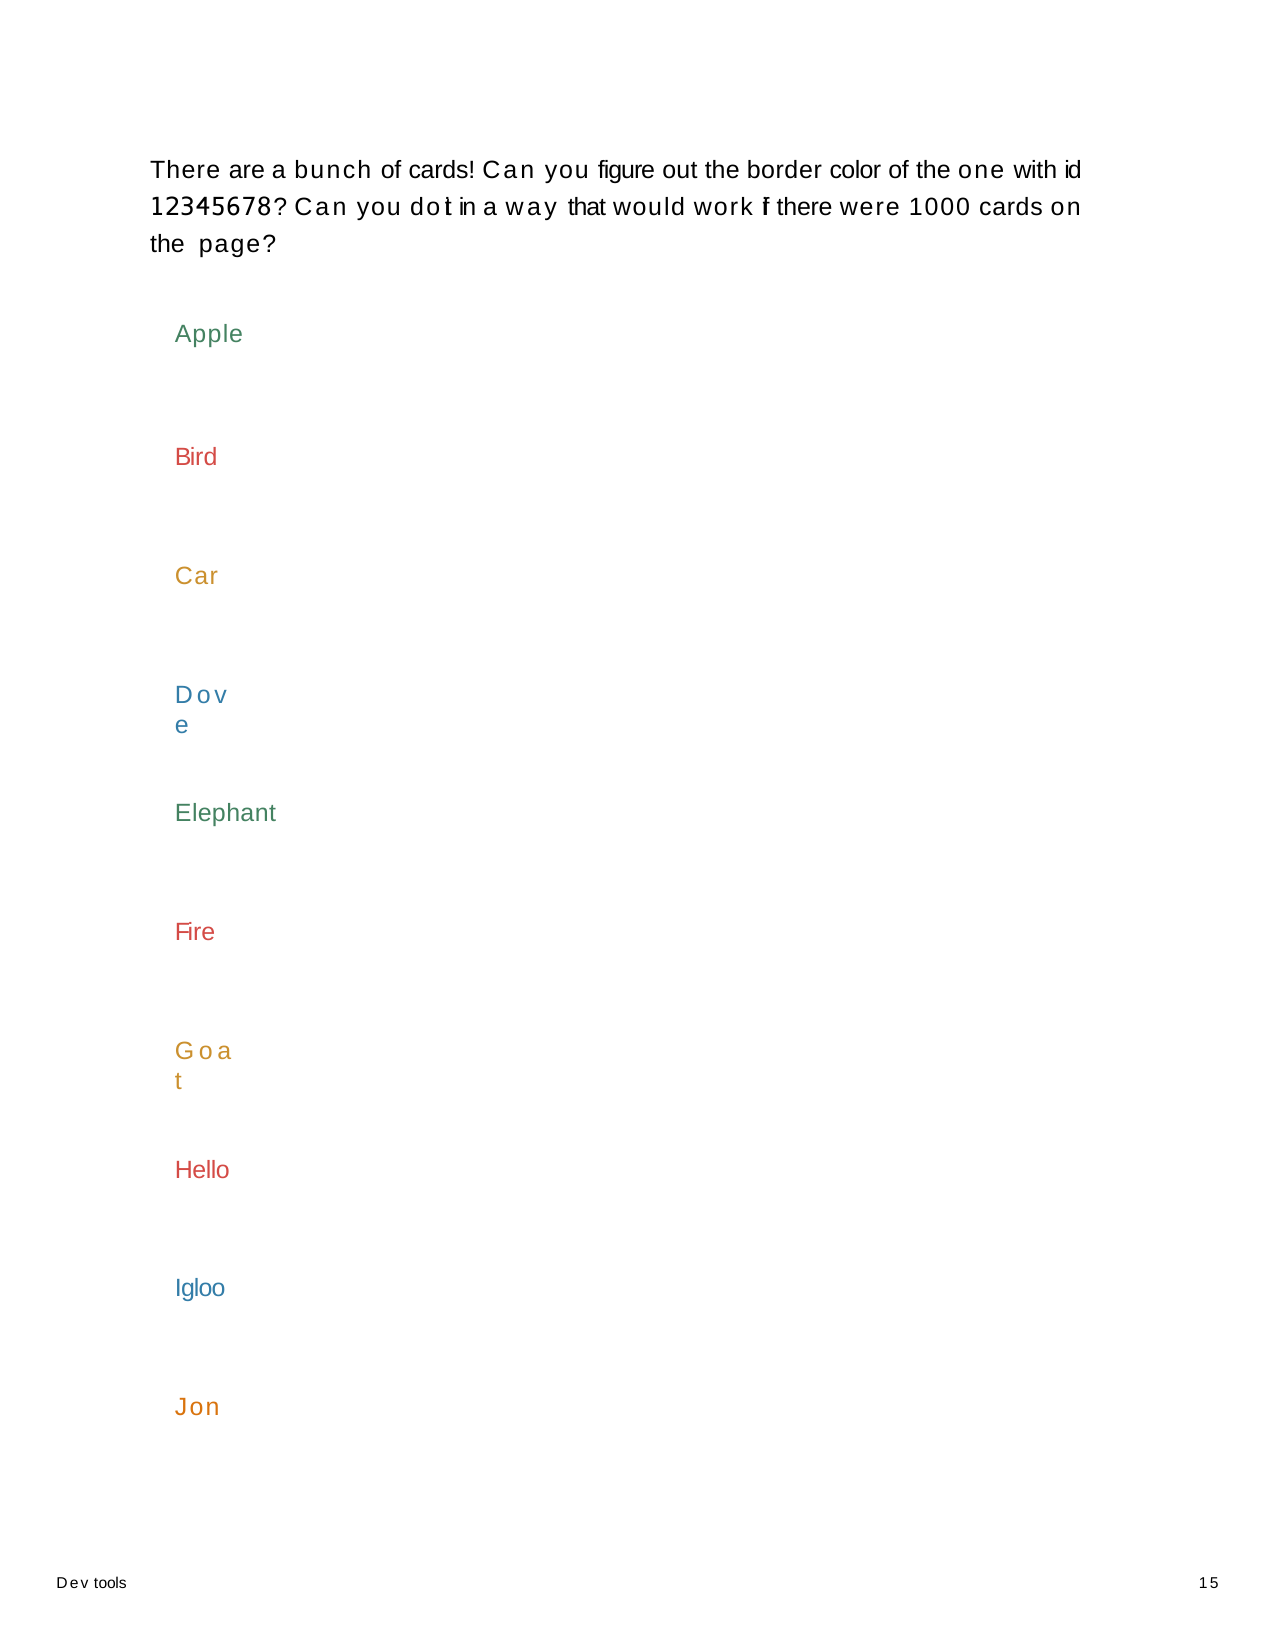

There are a bunch of cards! Can you figure out the border color of the one with id  12345678? Can you do it in a way that would work if there were 1000 cards on the  page?

Apple
Bird
Car
Dove
Elephant
Fire
Goat
Hello
Igloo
Jon
Dev tools
15